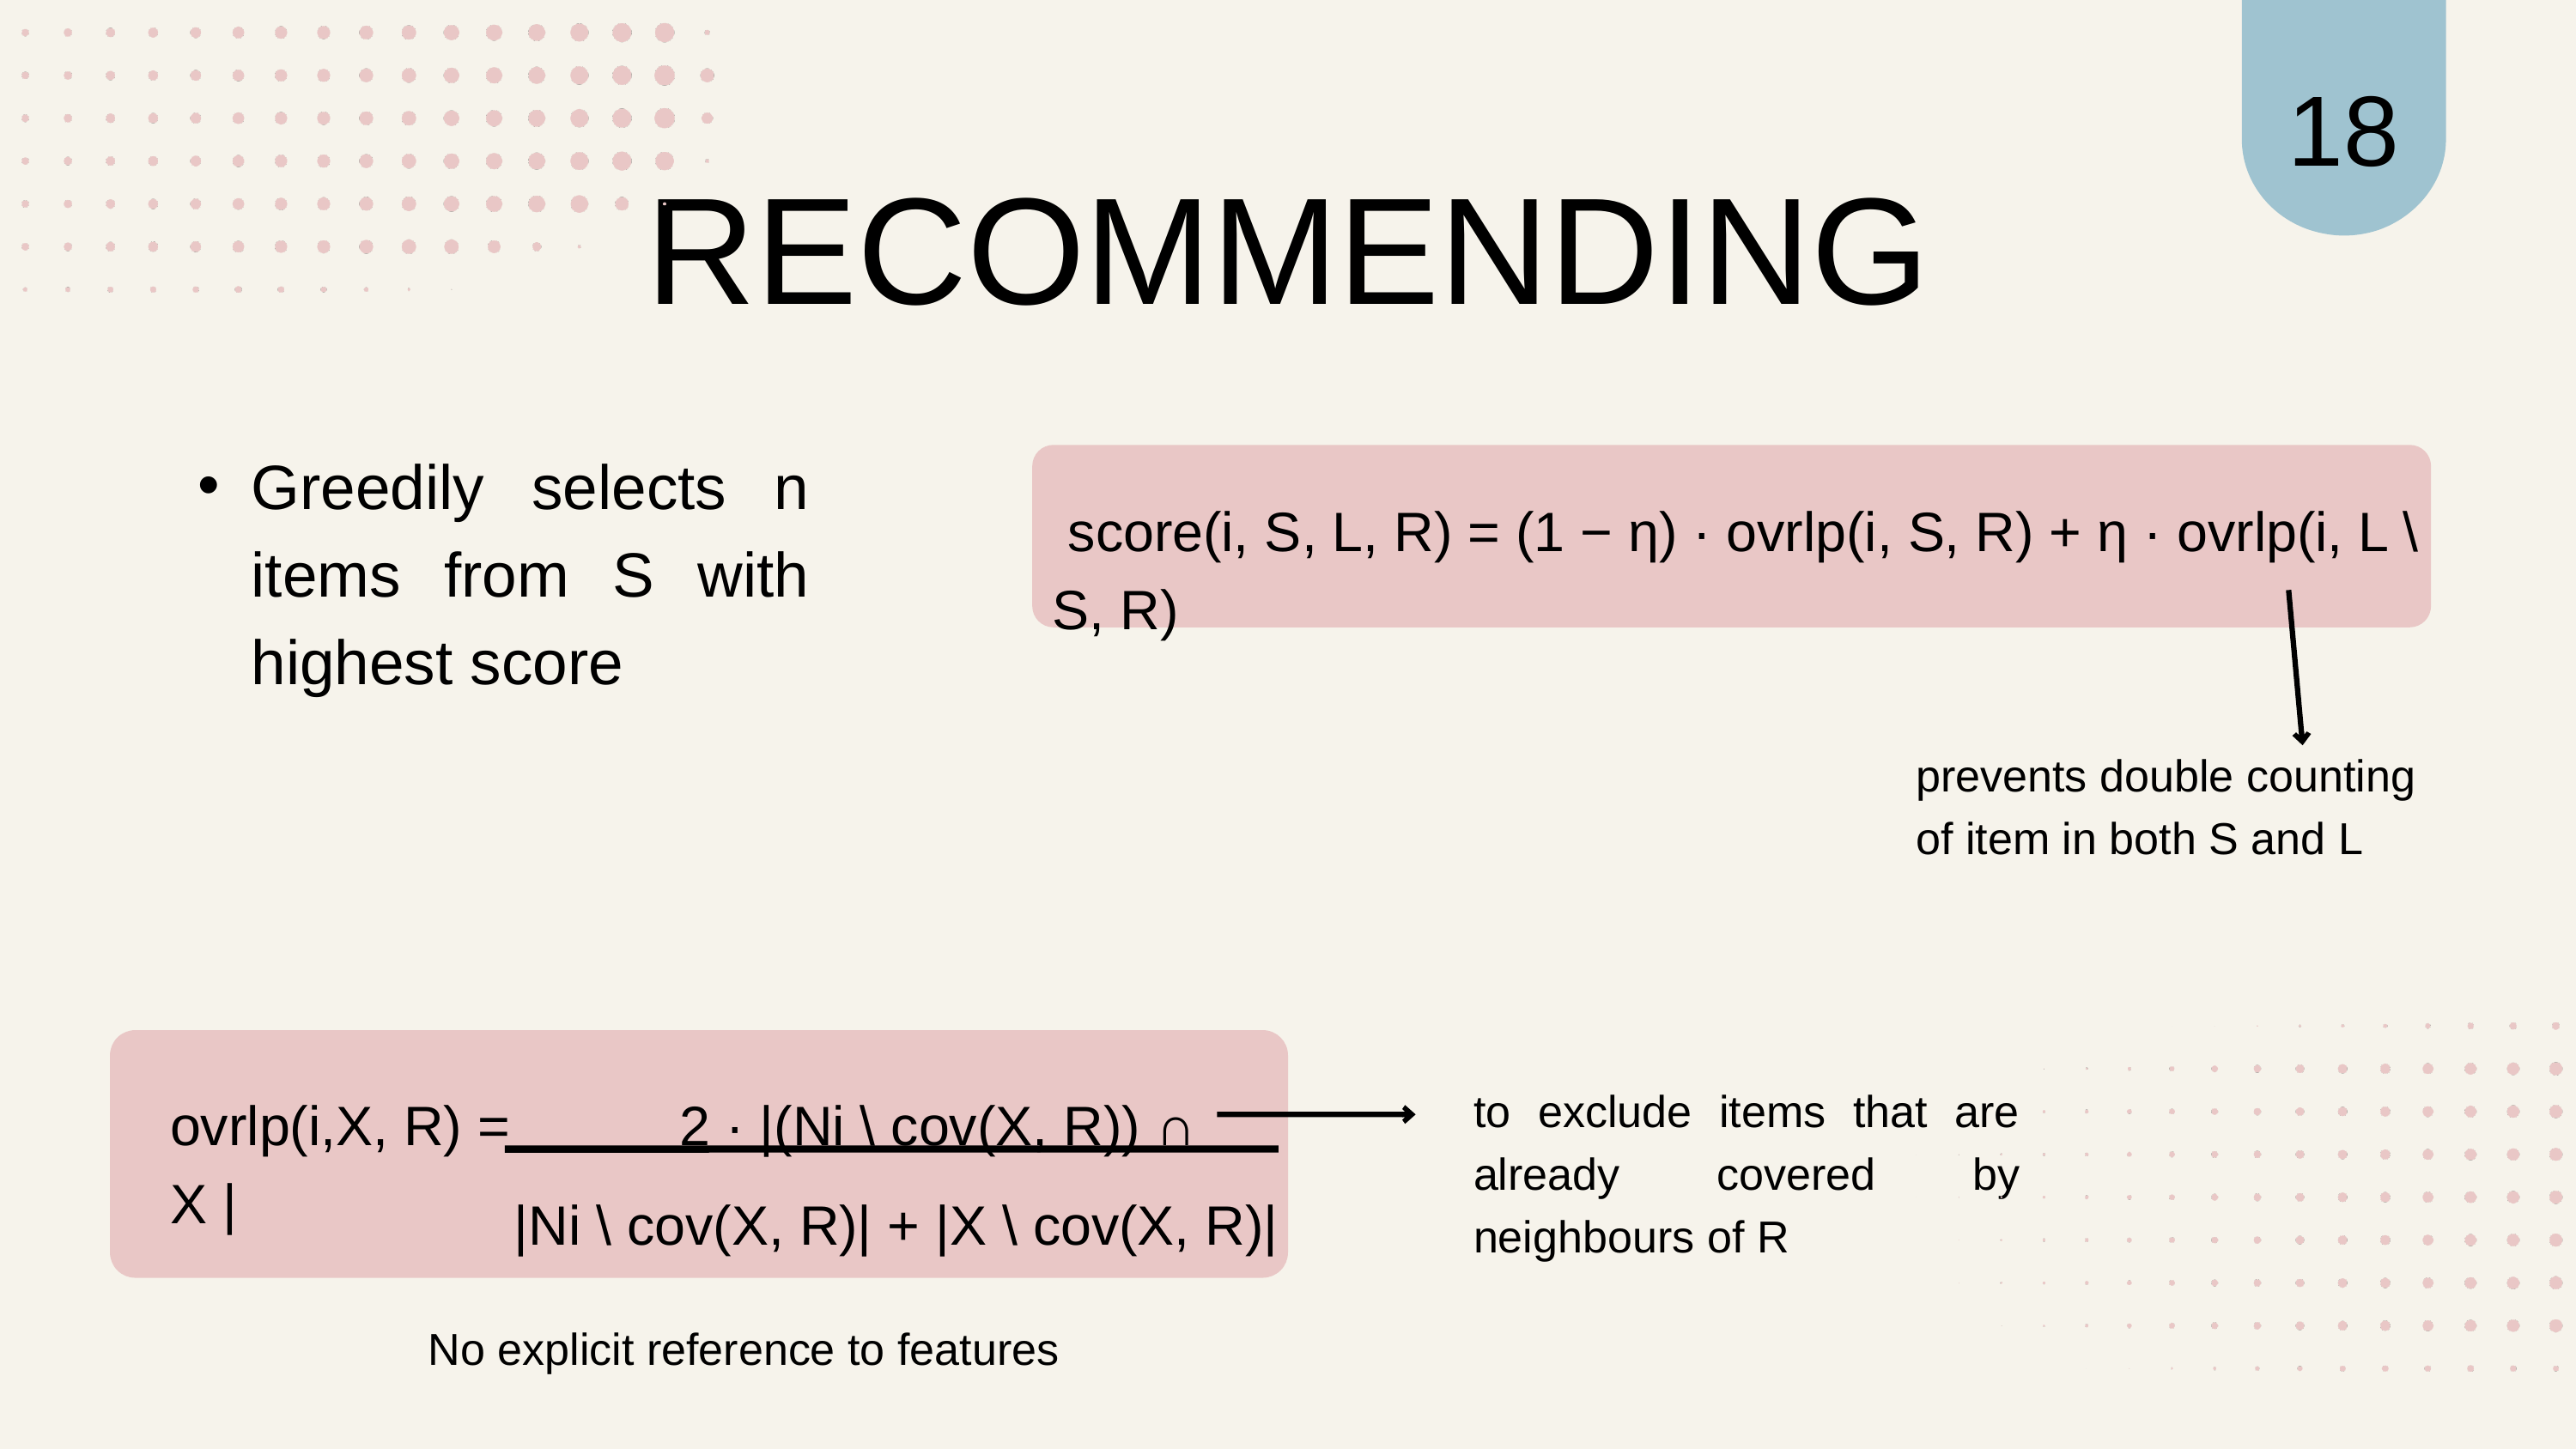

18

RECOMMENDING
Greedily selects n items from S with highest score

 score(i, S, L, R) = (1 − η) · ovrlp(i, S, R) + η · ovrlp(i, L \ S, R)

prevents double counting of item in both S and L

ovrlp(i,X, R) =           2 · |(Ni \ cov(X, R)) ∩ X |

|Ni \ cov(X, R)| + |X \ cov(X, R)|
to exclude items that are already covered by neighbours of R

No explicit reference to features